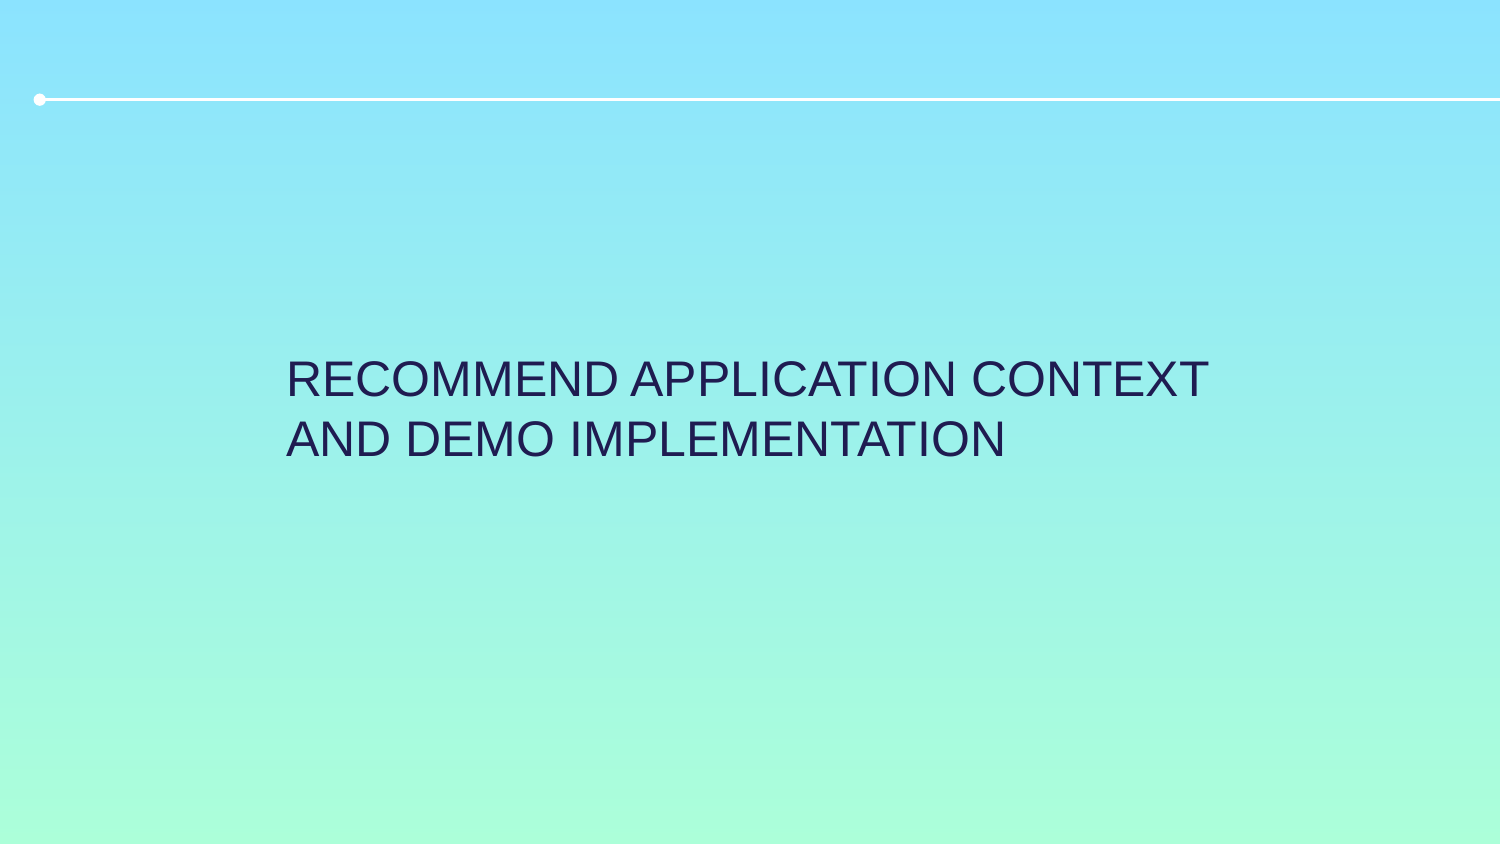

# RECOMMEND APPLICATION CONTEXT AND DEMO IMPLEMENTATION